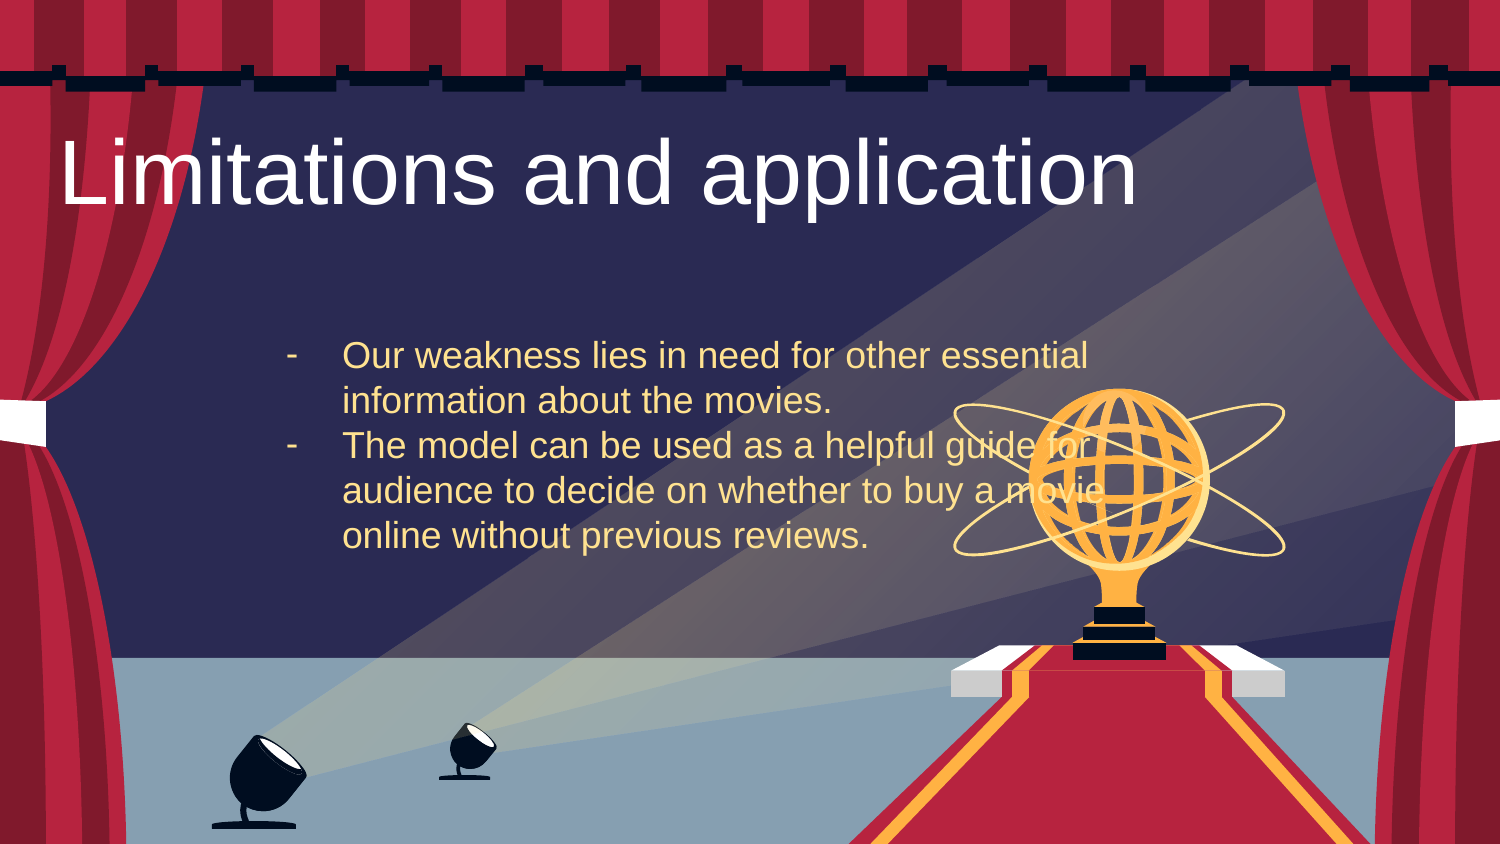

# Limitations and application
Our weakness lies in need for other essential information about the movies.
The model can be used as a helpful guide for audience to decide on whether to buy a movie online without previous reviews.